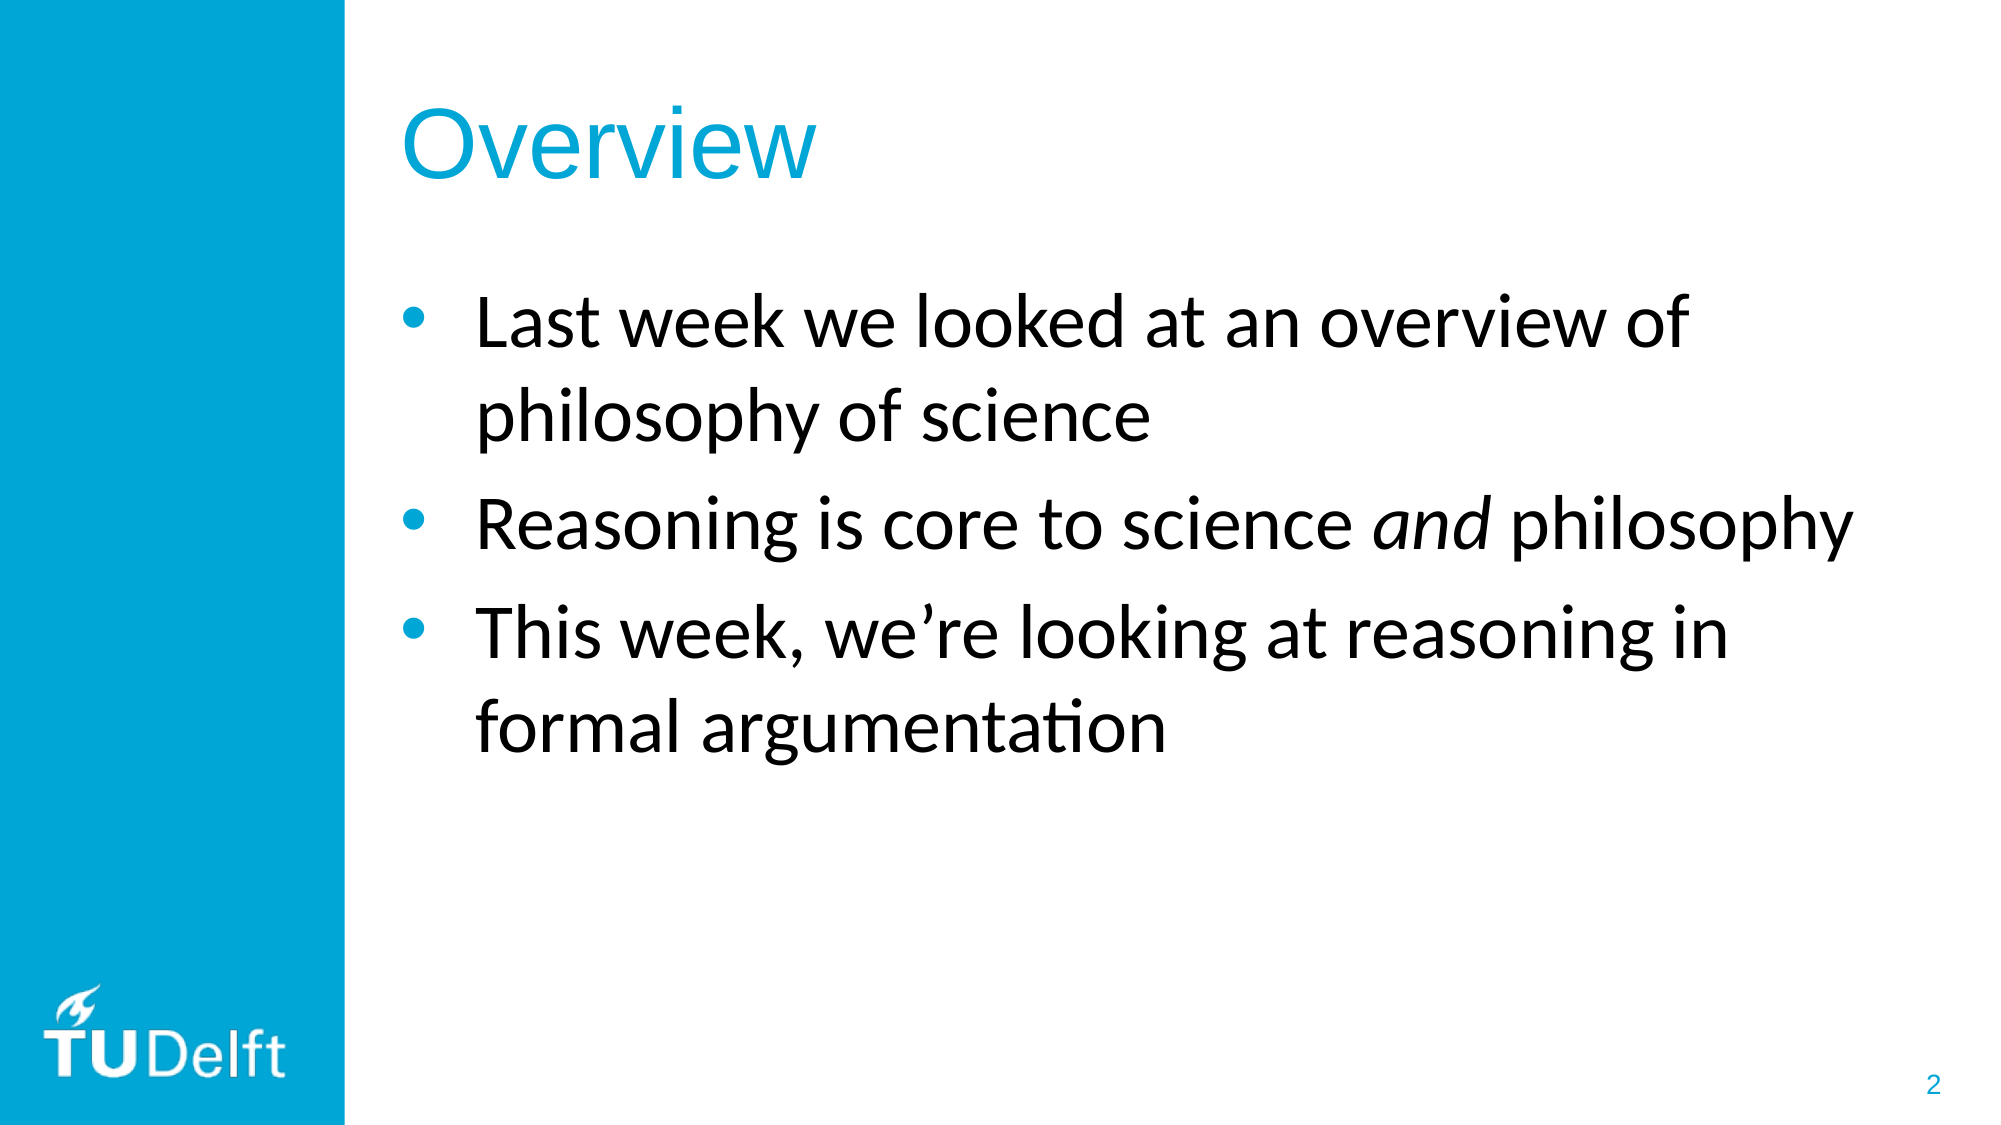

# Overview
Last week we looked at an overview of philosophy of science
Reasoning is core to science and philosophy
This week, we’re looking at reasoning in formal argumentation